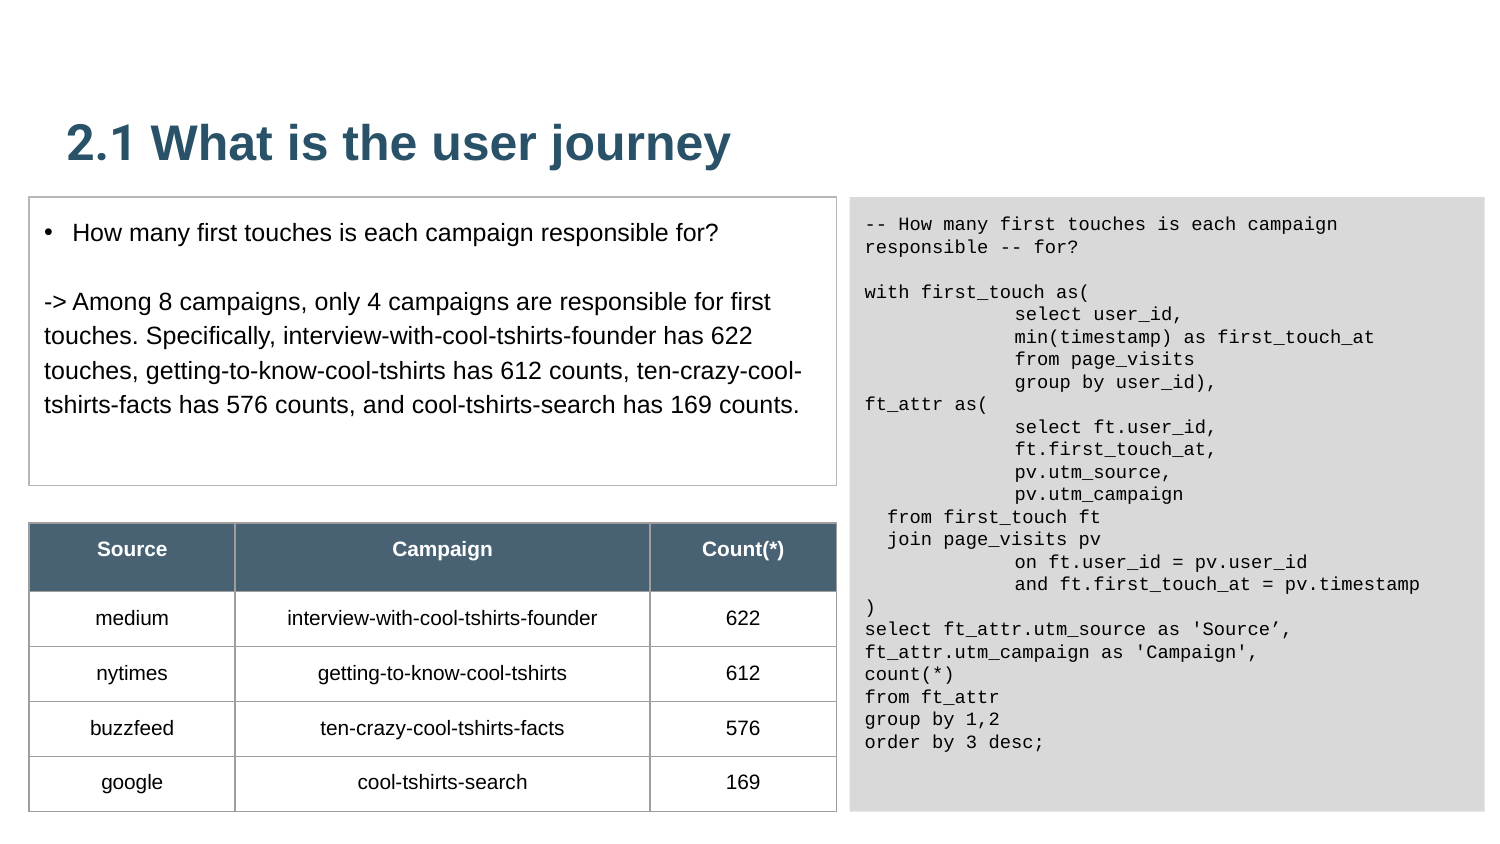

2.1 What is the user journey
How many first touches is each campaign responsible for?

-> Among 8 campaigns, only 4 campaigns are responsible for first touches. Specifically, interview-with-cool-tshirts-founder has 622 touches, getting-to-know-cool-tshirts has 612 counts, ten-crazy-cool-tshirts-facts has 576 counts, and cool-tshirts-search has 169 counts.

-- How many first touches is each campaign responsible -- for?

with first_touch as(
	select user_id,
	min(timestamp) as first_touch_at
	from page_visits
	group by user_id),
ft_attr as(
	select ft.user_id,
	ft.first_touch_at,
            	pv.utm_source,
         	pv.utm_campaign
  from first_touch ft
  join page_visits pv
  	on ft.user_id = pv.user_id
  	and ft.first_touch_at = pv.timestamp
)
select ft_attr.utm_source as 'Source’,      ft_attr.utm_campaign as 'Campaign',
count(*)
from ft_attr
group by 1,2
order by 3 desc;
| Source | Campaign | Count(\*) |
| --- | --- | --- |
| medium | interview-with-cool-tshirts-founder | 622 |
| nytimes | getting-to-know-cool-tshirts | 612 |
| buzzfeed | ten-crazy-cool-tshirts-facts | 576 |
| google | cool-tshirts-search | 169 |